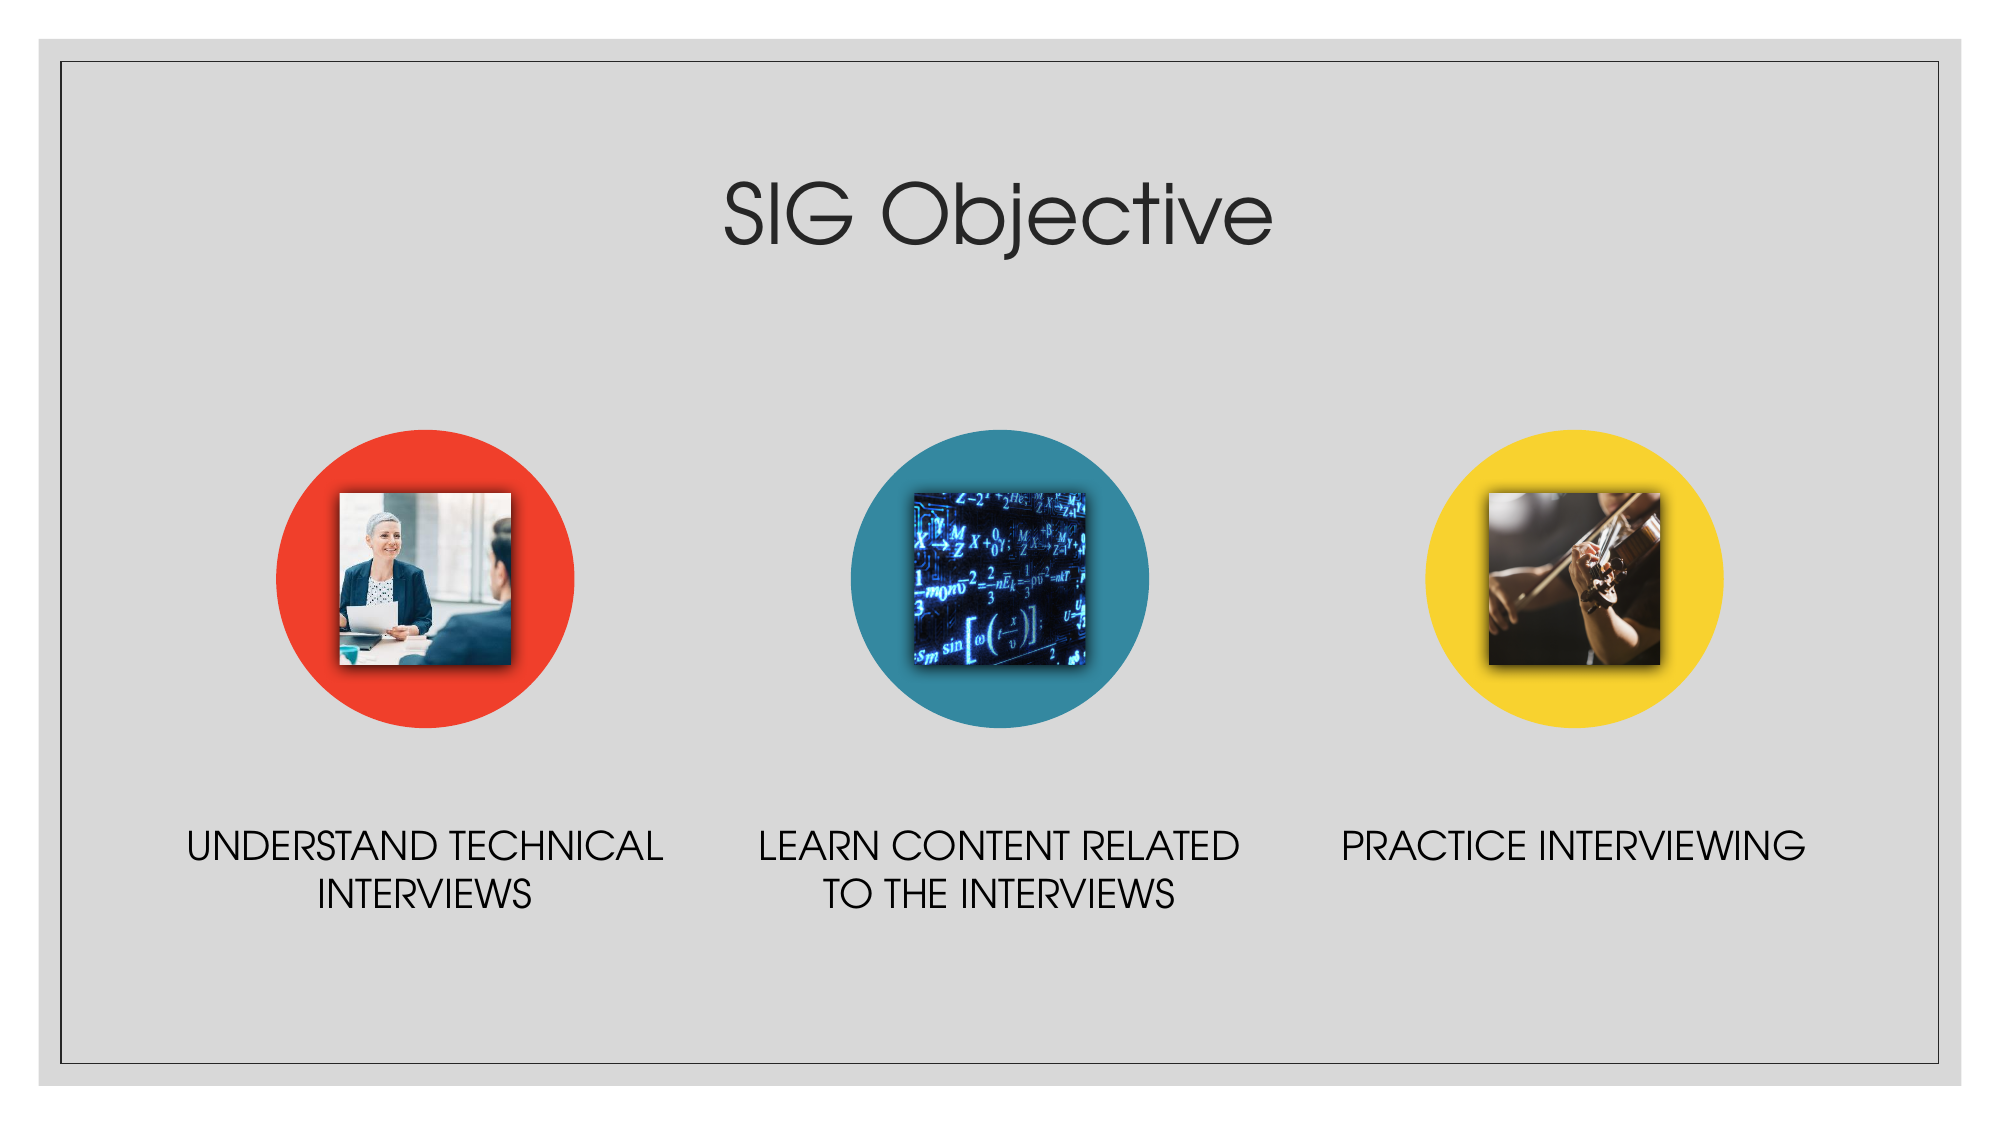

# SIG Objective
Understand Technical interviews
Learn Content related to the interviews
Practice interviewing